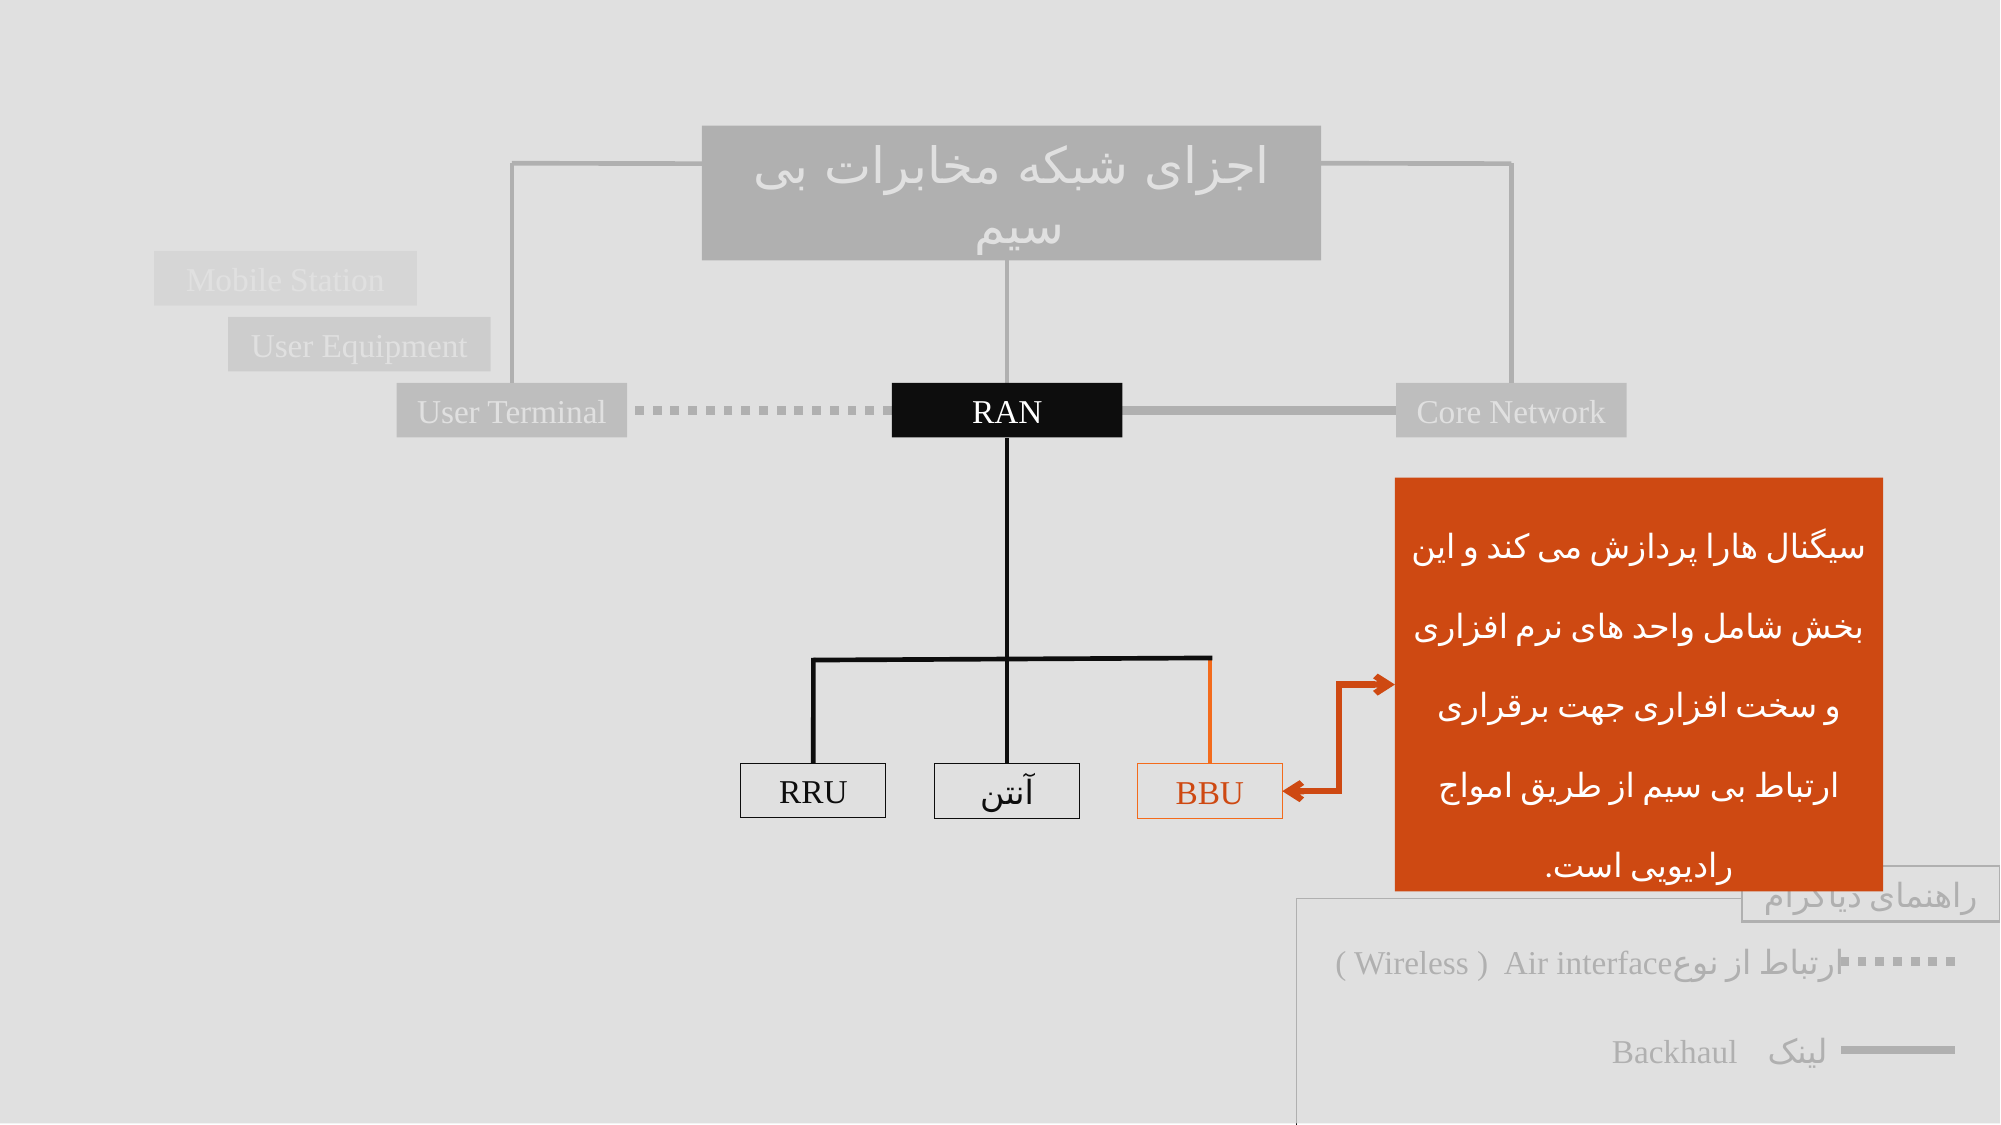

اجزای شبکه مخابرات بی سیم
Mobile Station
User Equipment
User Terminal
RAN
Core Network
سیگنال هارا پردازش می کند و این بخش شامل واحد های نرم افزاری و سخت افزاری جهت برقراری ارتباط بی سیم از طریق امواج رادیویی است.
RRU
آنتن
BBU
راهنمای دیاگرام
( Wireless )
Air interface
ارتباط از نوع
Backhaul
لینک